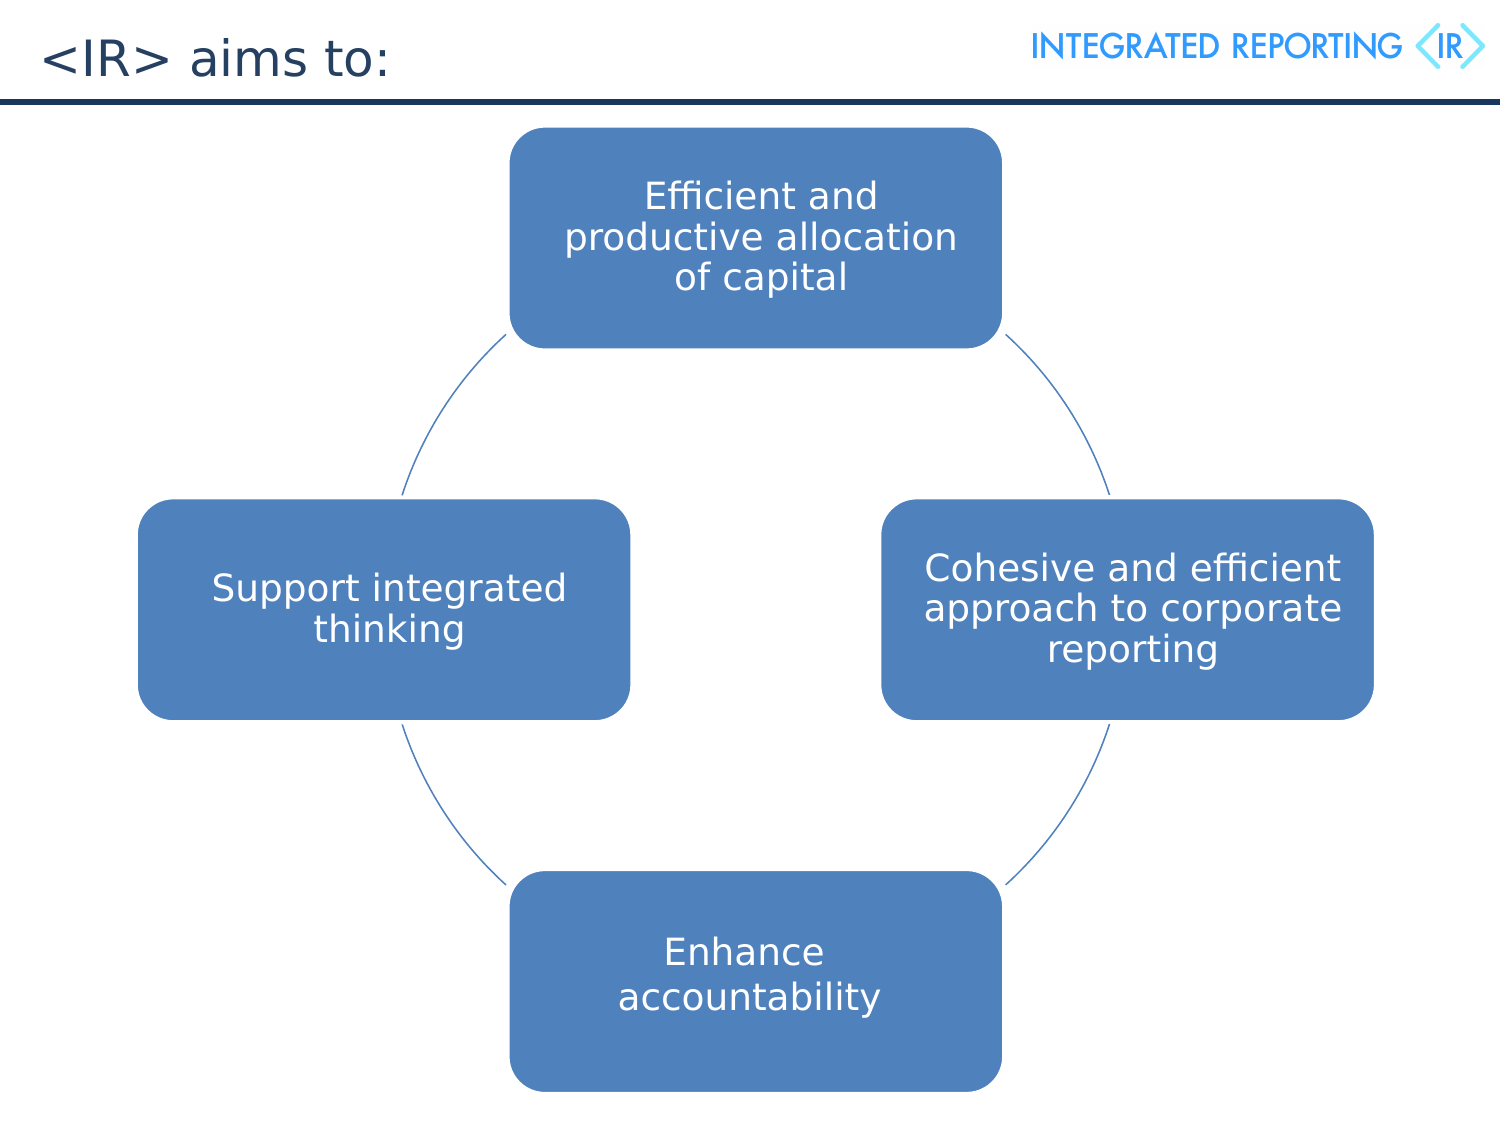

<IR> aims to:
Efficient and productive allocation of capital
Cohesive and efficient approach to corporate reporting

Support integrated thinking
Enhance
accountability